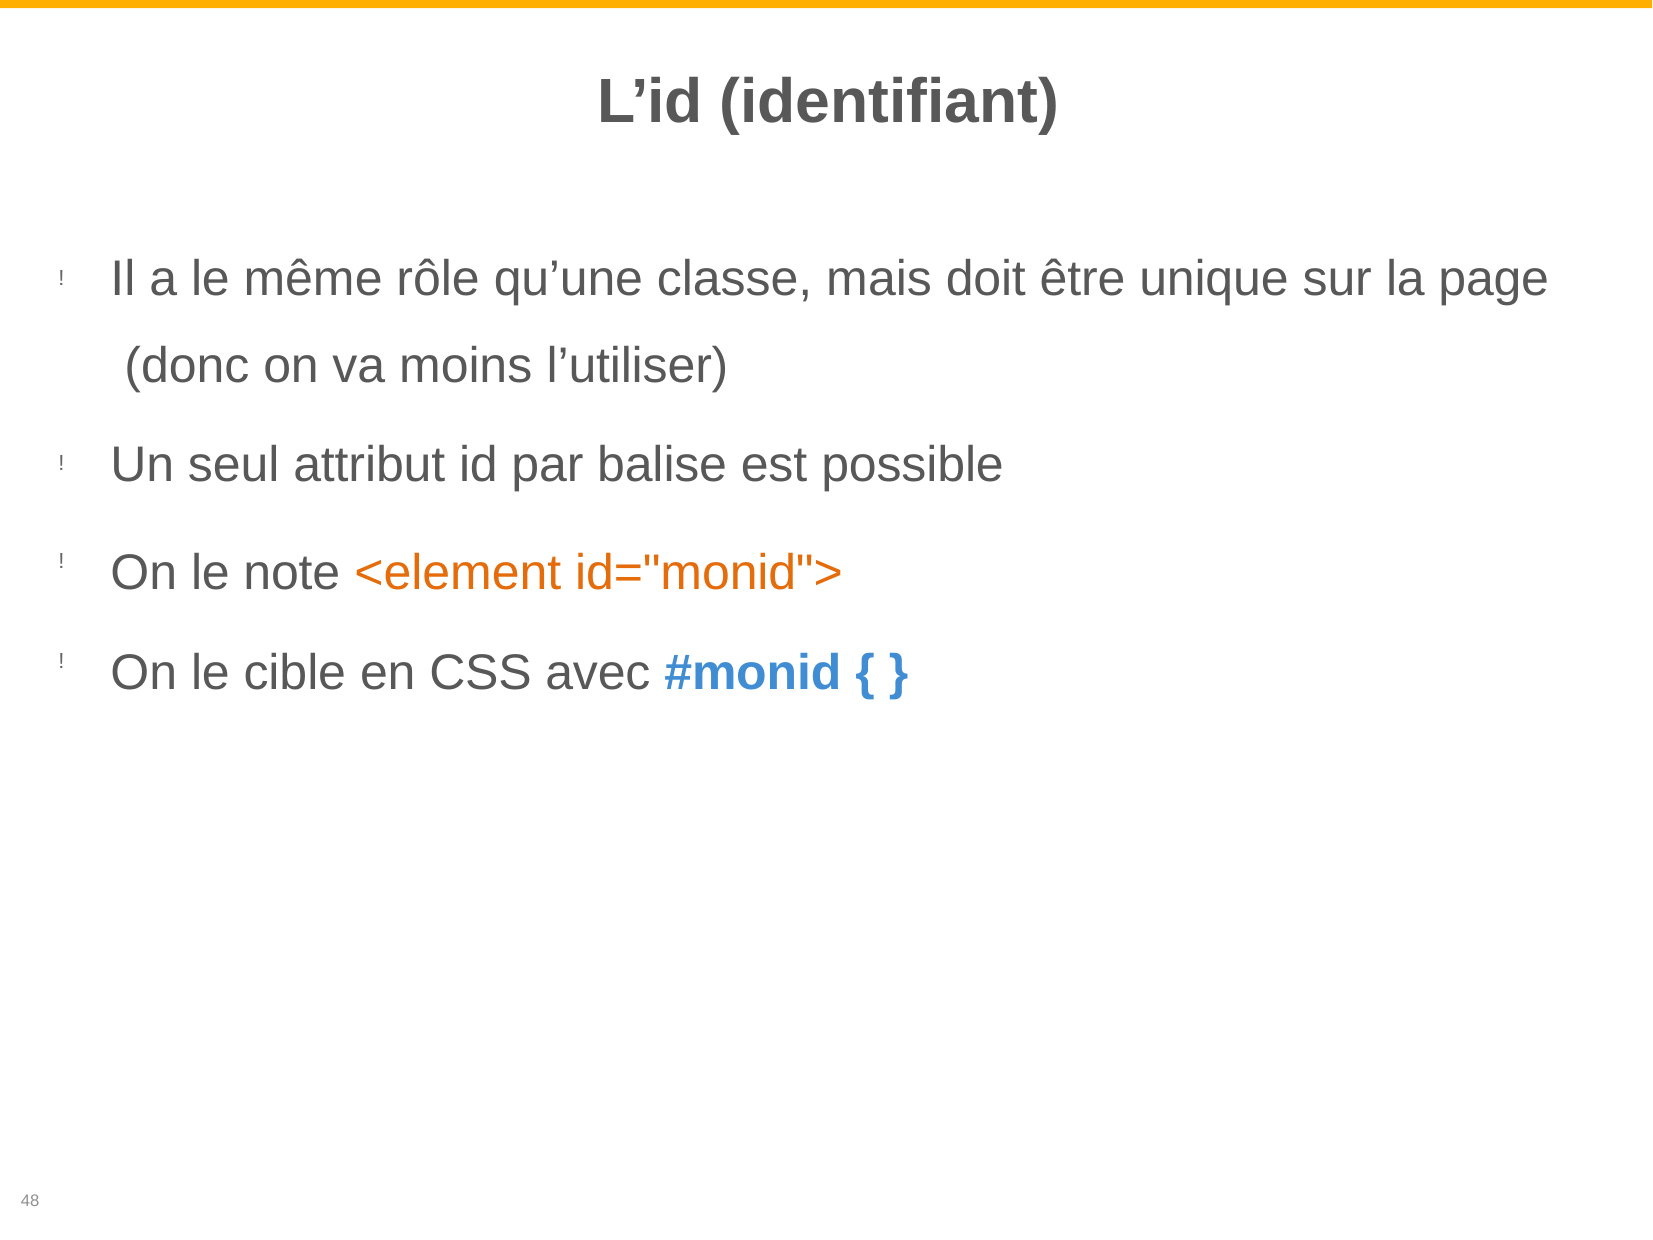

# L’id (identifiant)
Il a le même rôle qu’une classe, mais doit être unique sur la page  (donc on va moins l’utiliser)
!
Un seul attribut id par balise est possible
On le note <element id="monid">  On le cible en CSS avec #monid { }
!
!
!

48